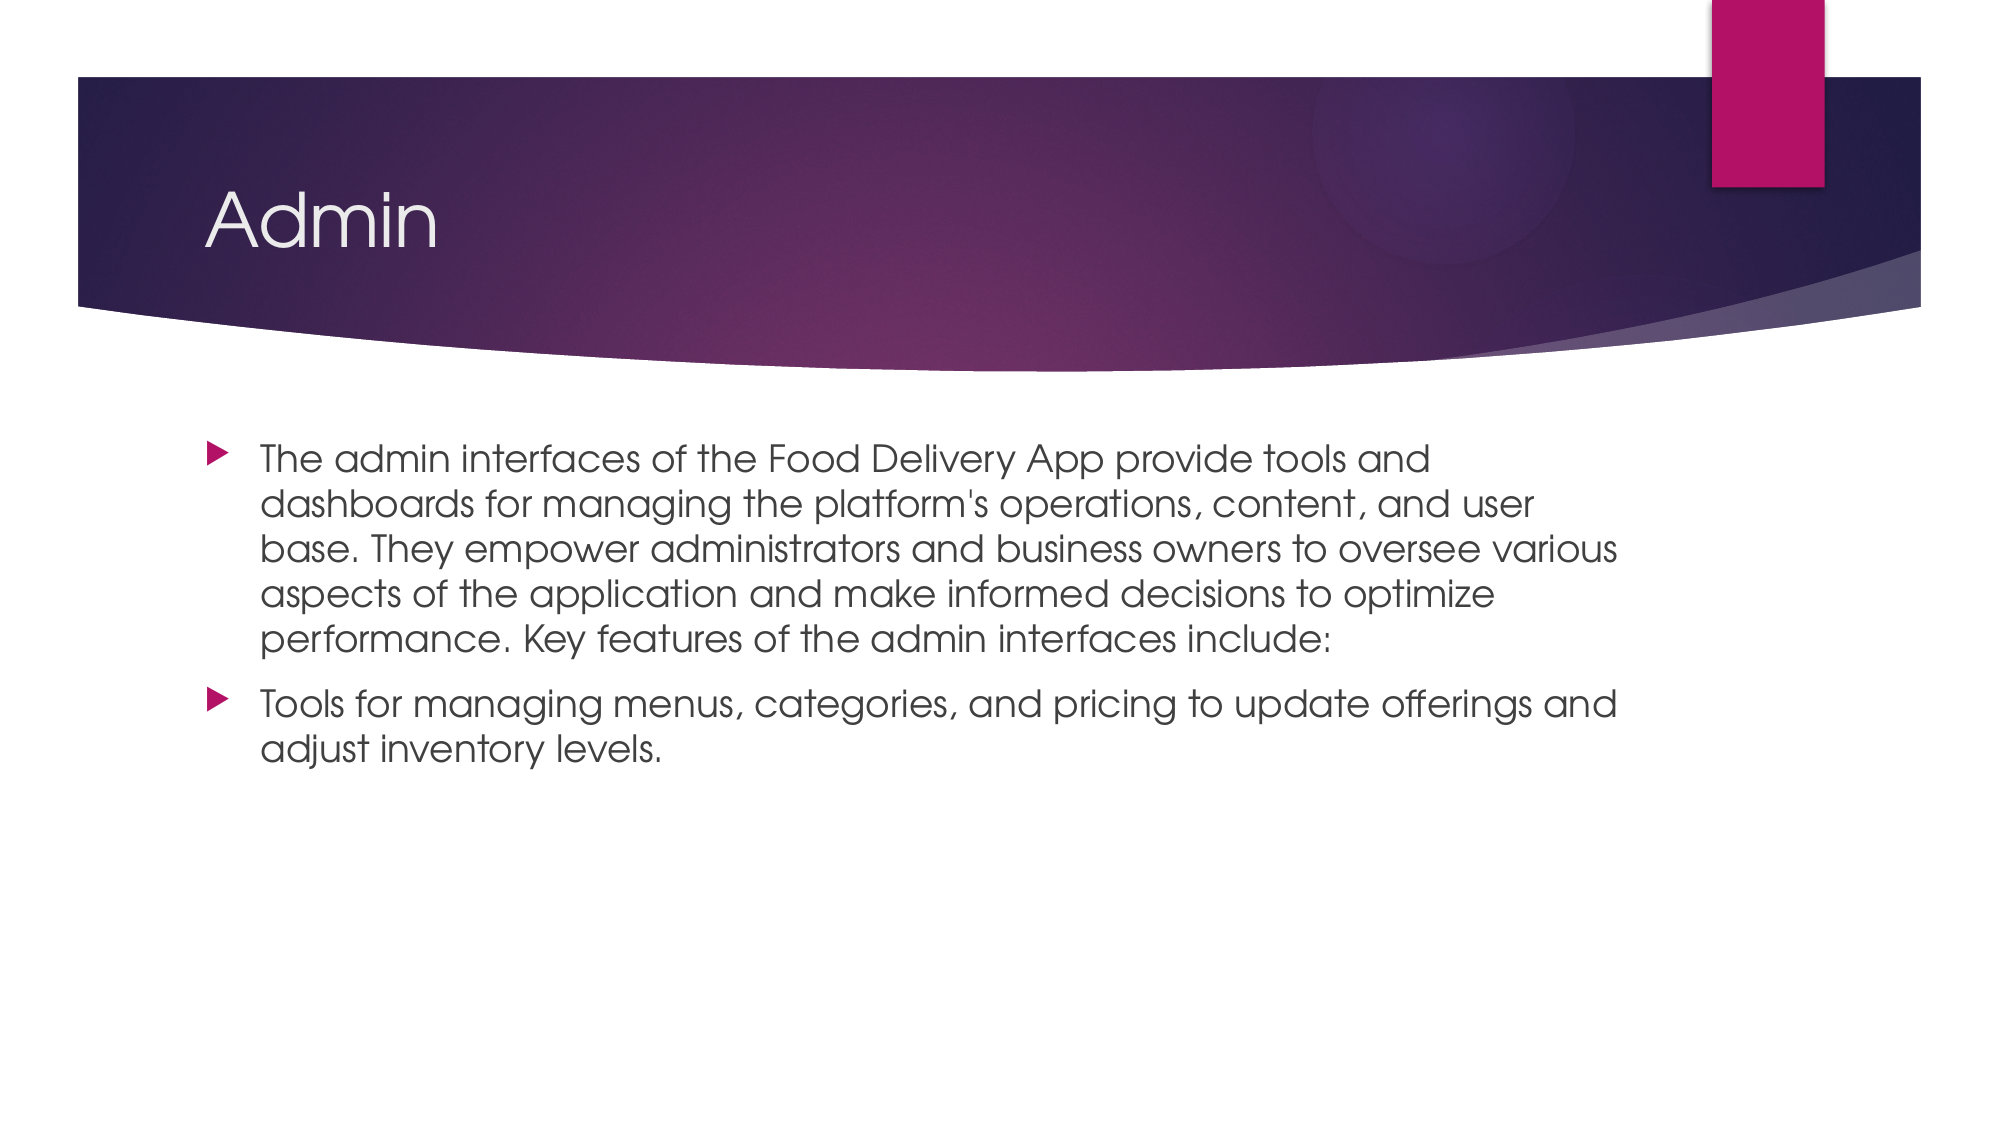

# Admin
The admin interfaces of the Food Delivery App provide tools and dashboards for managing the platform's operations, content, and user base. They empower administrators and business owners to oversee various aspects of the application and make informed decisions to optimize performance. Key features of the admin interfaces include:
Tools for managing menus, categories, and pricing to update offerings and adjust inventory levels.